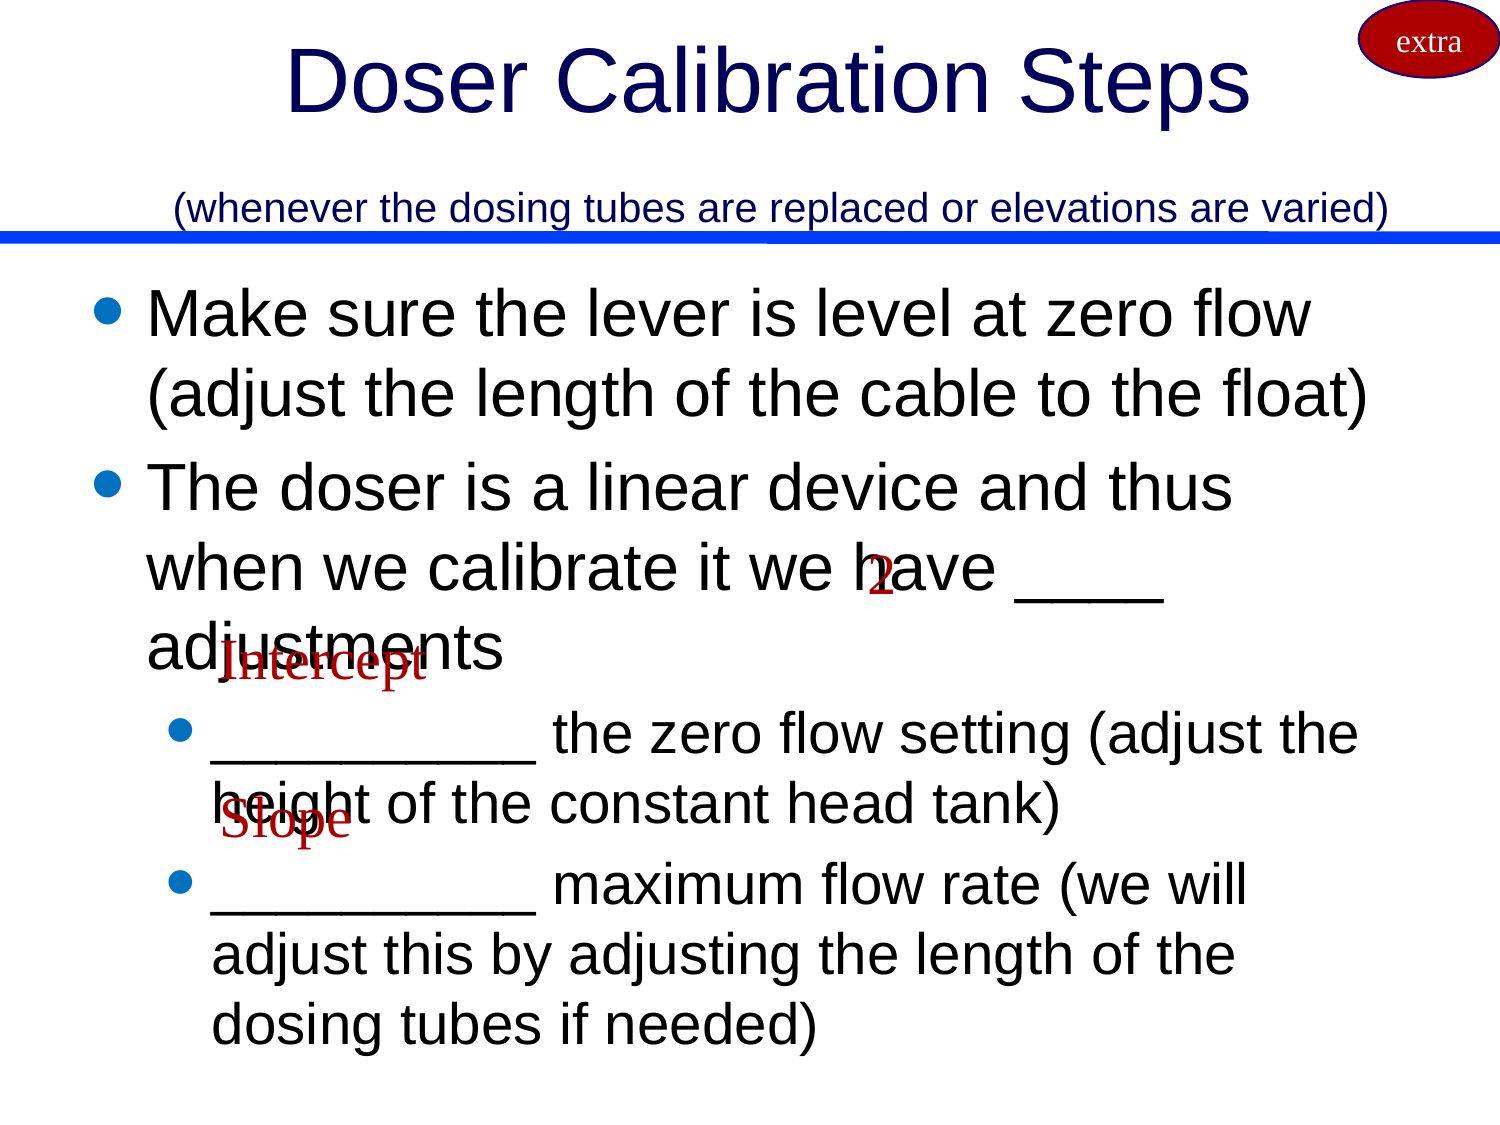

extra
# Doser Calibration Steps (whenever the dosing tubes are replaced or elevations are varied)
Make sure the lever is level at zero flow (adjust the length of the cable to the float)
The doser is a linear device and thus when we calibrate it we have ____ adjustments
__________ the zero flow setting (adjust the height of the constant head tank)
__________ maximum flow rate (we will adjust this by adjusting the length of the dosing tubes if needed)
2
Intercept
Slope